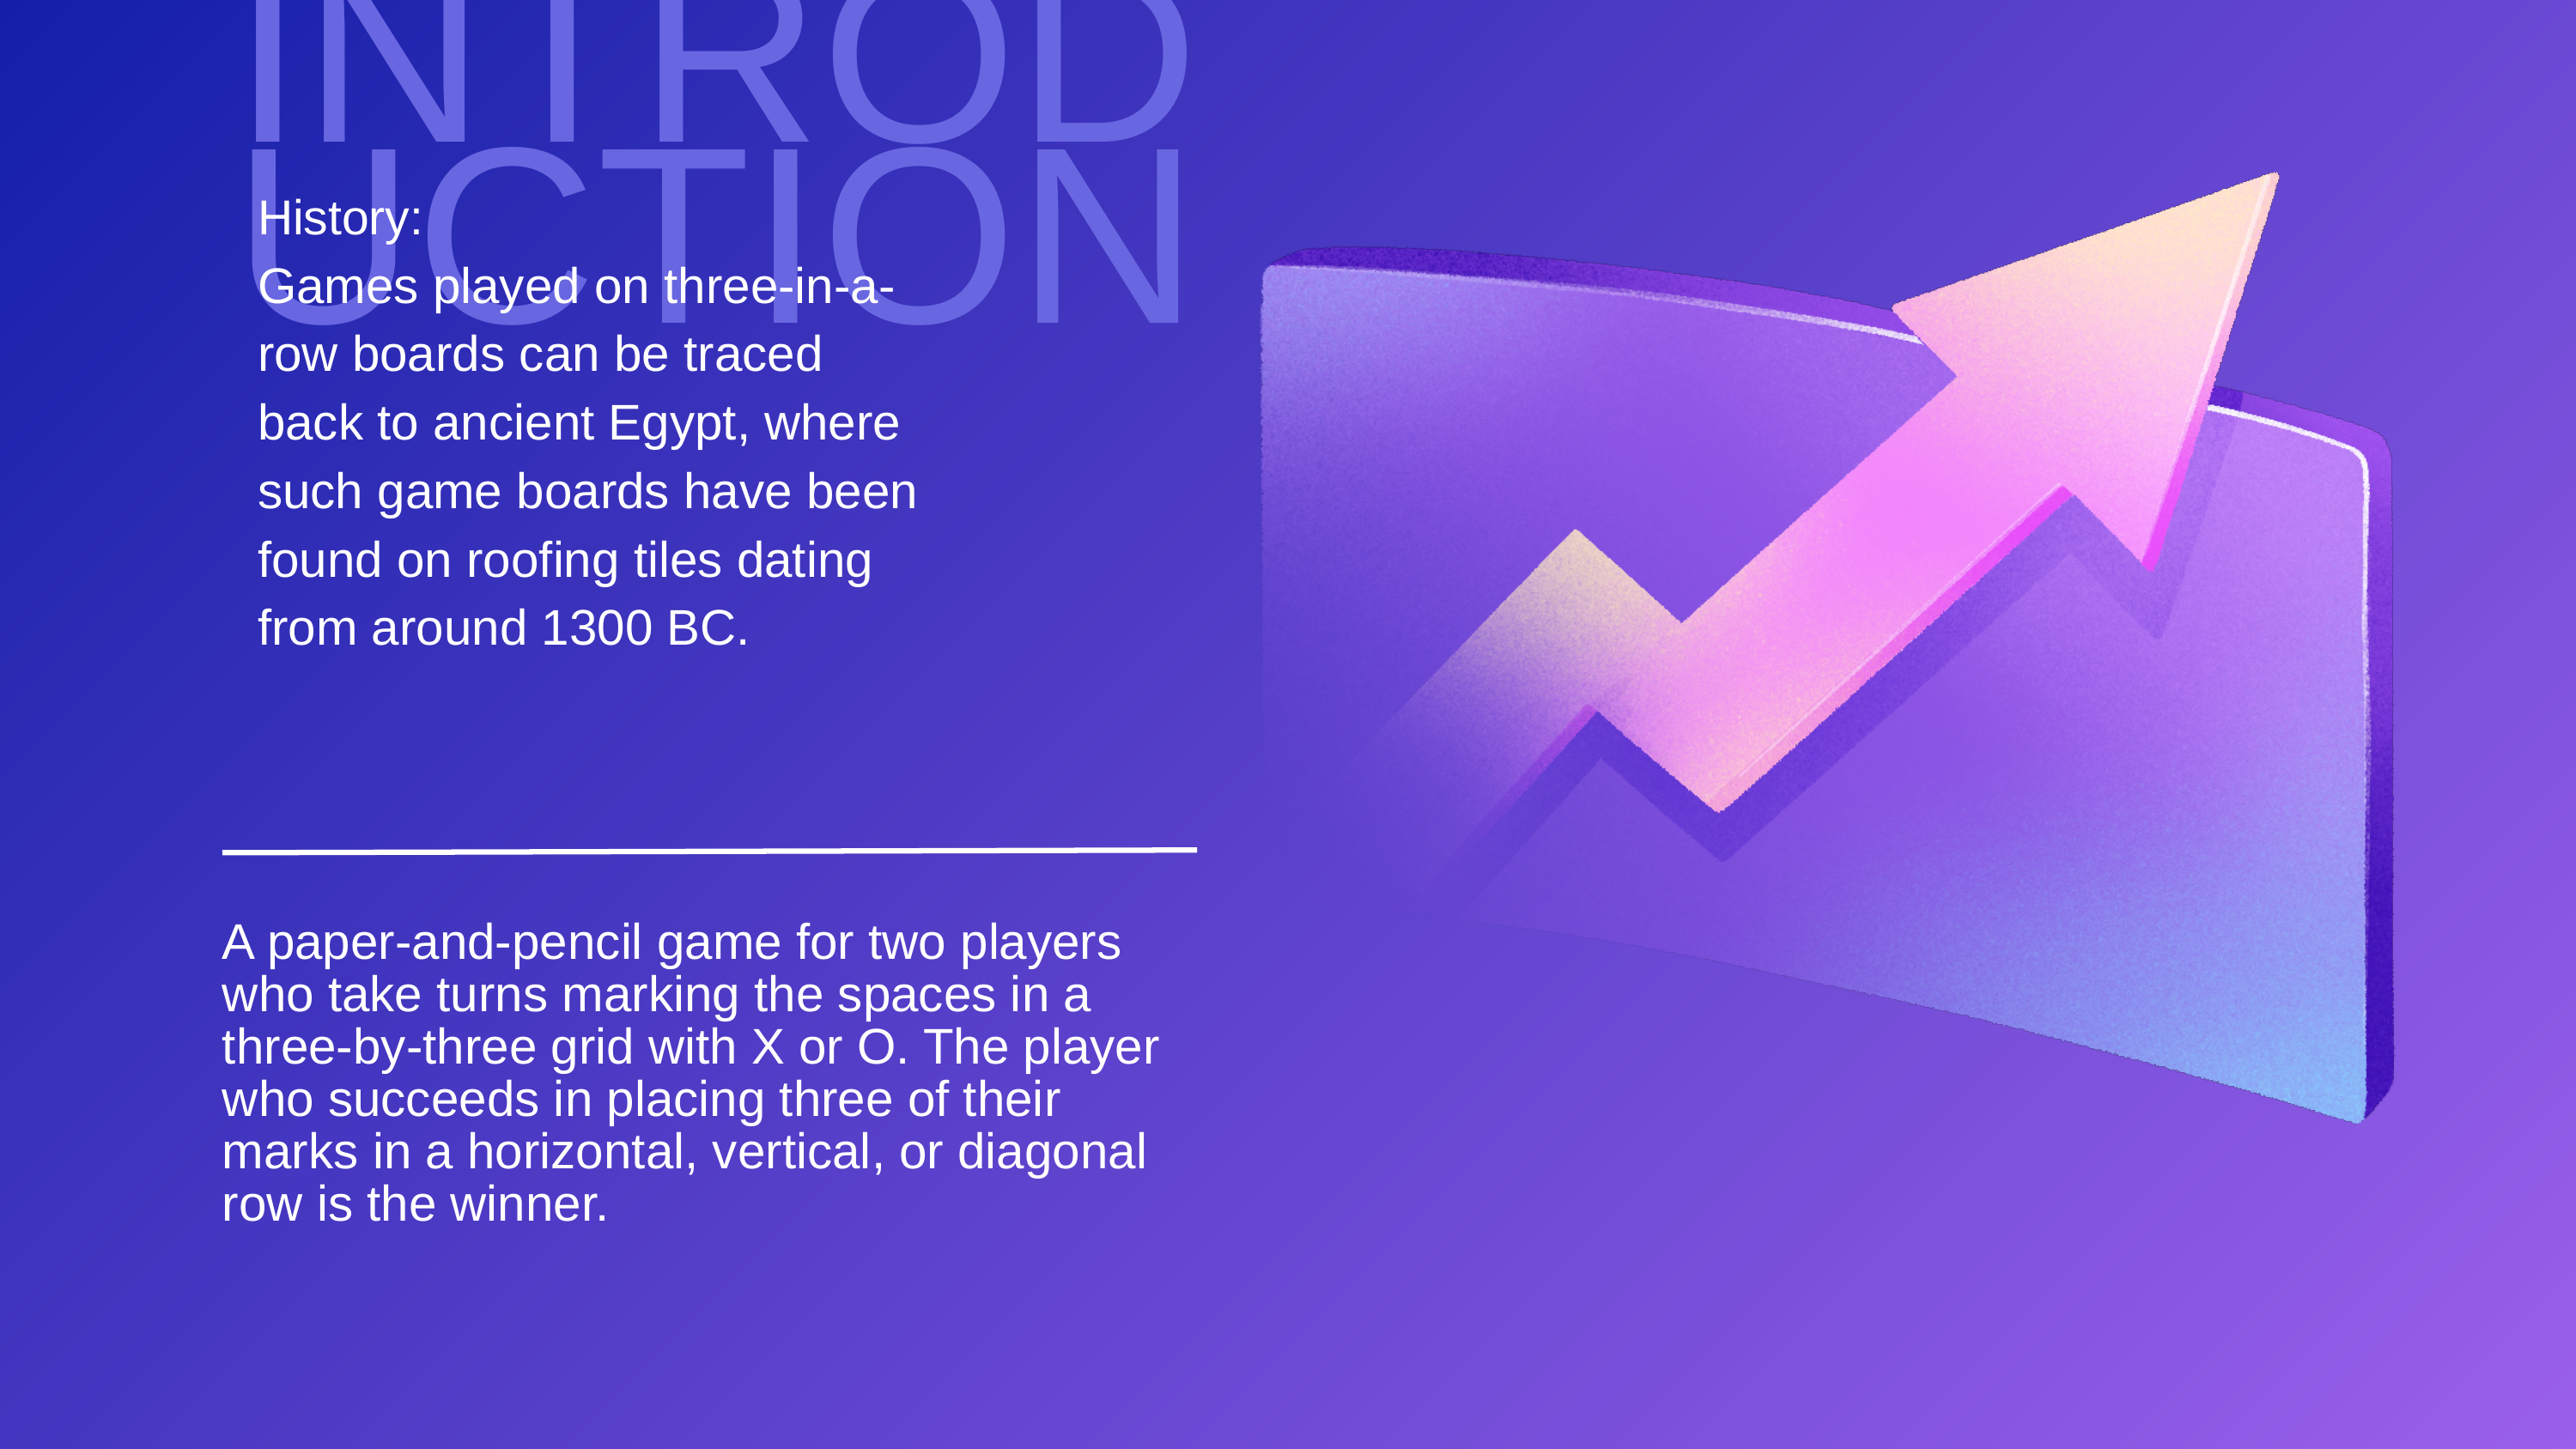

INTRODUCTION

History:
Games played on three-in-a-row boards can be traced back to ancient Egypt, where such game boards have been found on roofing tiles dating from around 1300 BC.

A paper-and-pencil game for two players who take turns marking the spaces in a three-by-three grid with X or O. The player who succeeds in placing three of their marks in a horizontal, vertical, or diagonal row is the winner.